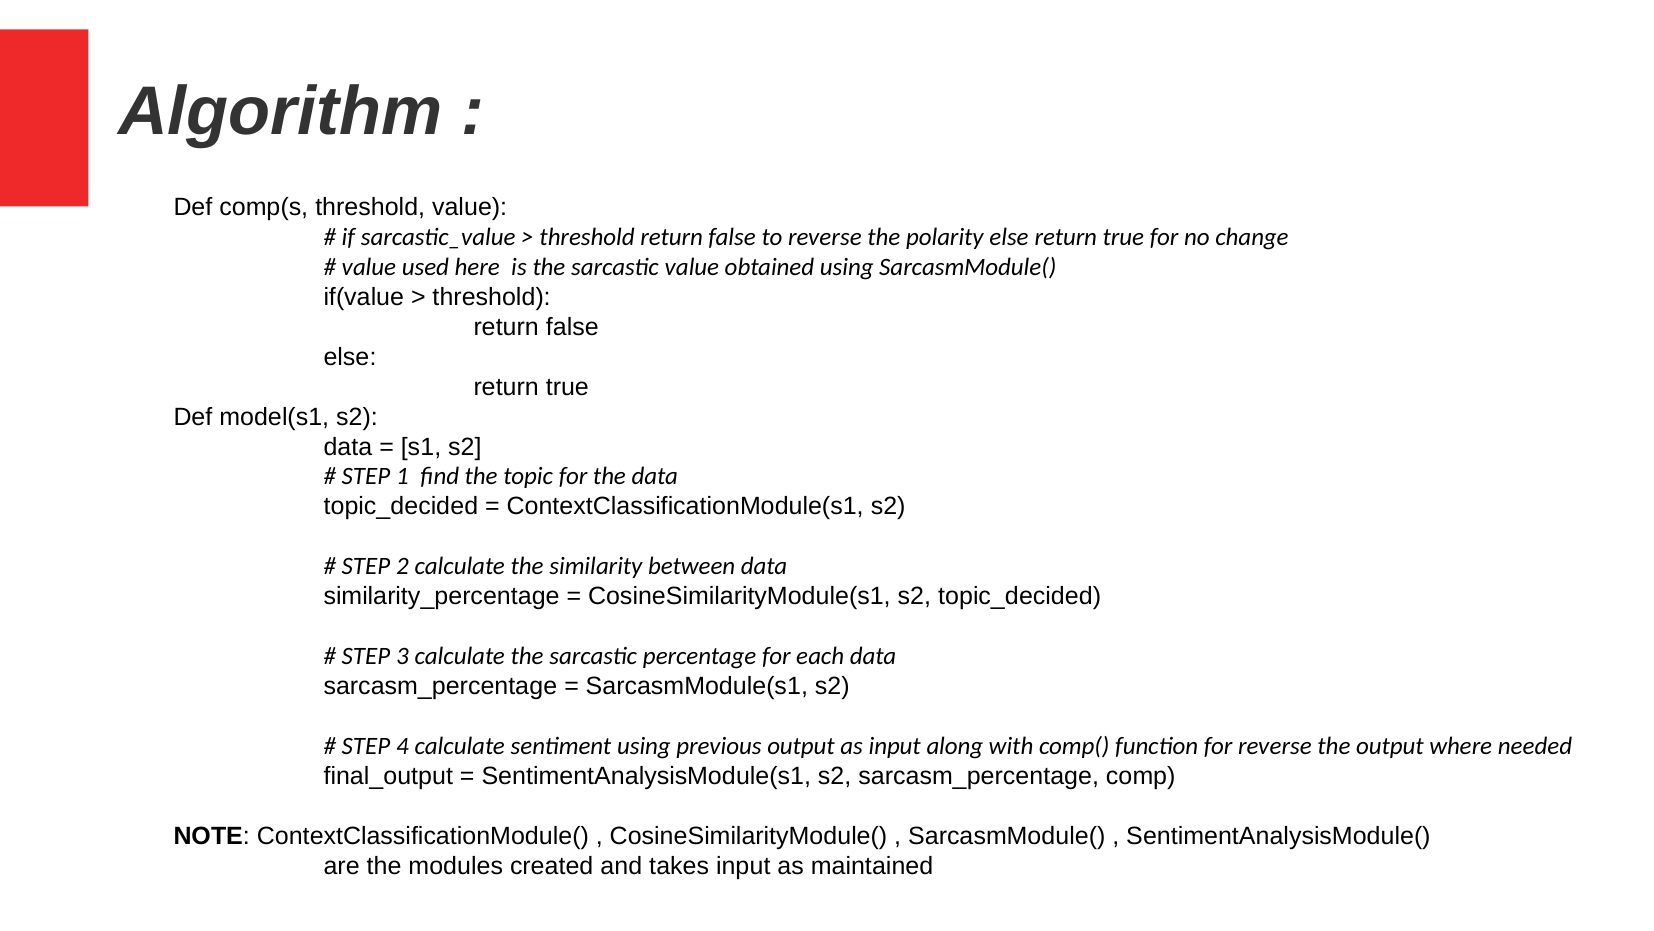

Algorithm :
Def comp(s, threshold, value):
	# if sarcastic_value > threshold return false to reverse the polarity else return true for no change
	# value used here  is the sarcastic value obtained using SarcasmModule()
	if(value > threshold):
		return false
	else:
		return true
Def model(s1, s2):
	data = [s1, s2]
	# STEP 1  find the topic for the data
	topic_decided = ContextClassificationModule(s1, s2)

	# STEP 2 calculate the similarity between data
	similarity_percentage = CosineSimilarityModule(s1, s2, topic_decided)

	# STEP 3 calculate the sarcastic percentage for each data
	sarcasm_percentage = SarcasmModule(s1, s2)

	# STEP 4 calculate sentiment using previous output as input along with comp() function for reverse the output where needed
	final_output = SentimentAnalysisModule(s1, s2, sarcasm_percentage, comp)

NOTE: ContextClassificationModule() , CosineSimilarityModule() , SarcasmModule() , SentimentAnalysisModule()
	are the modules created and takes input as maintained